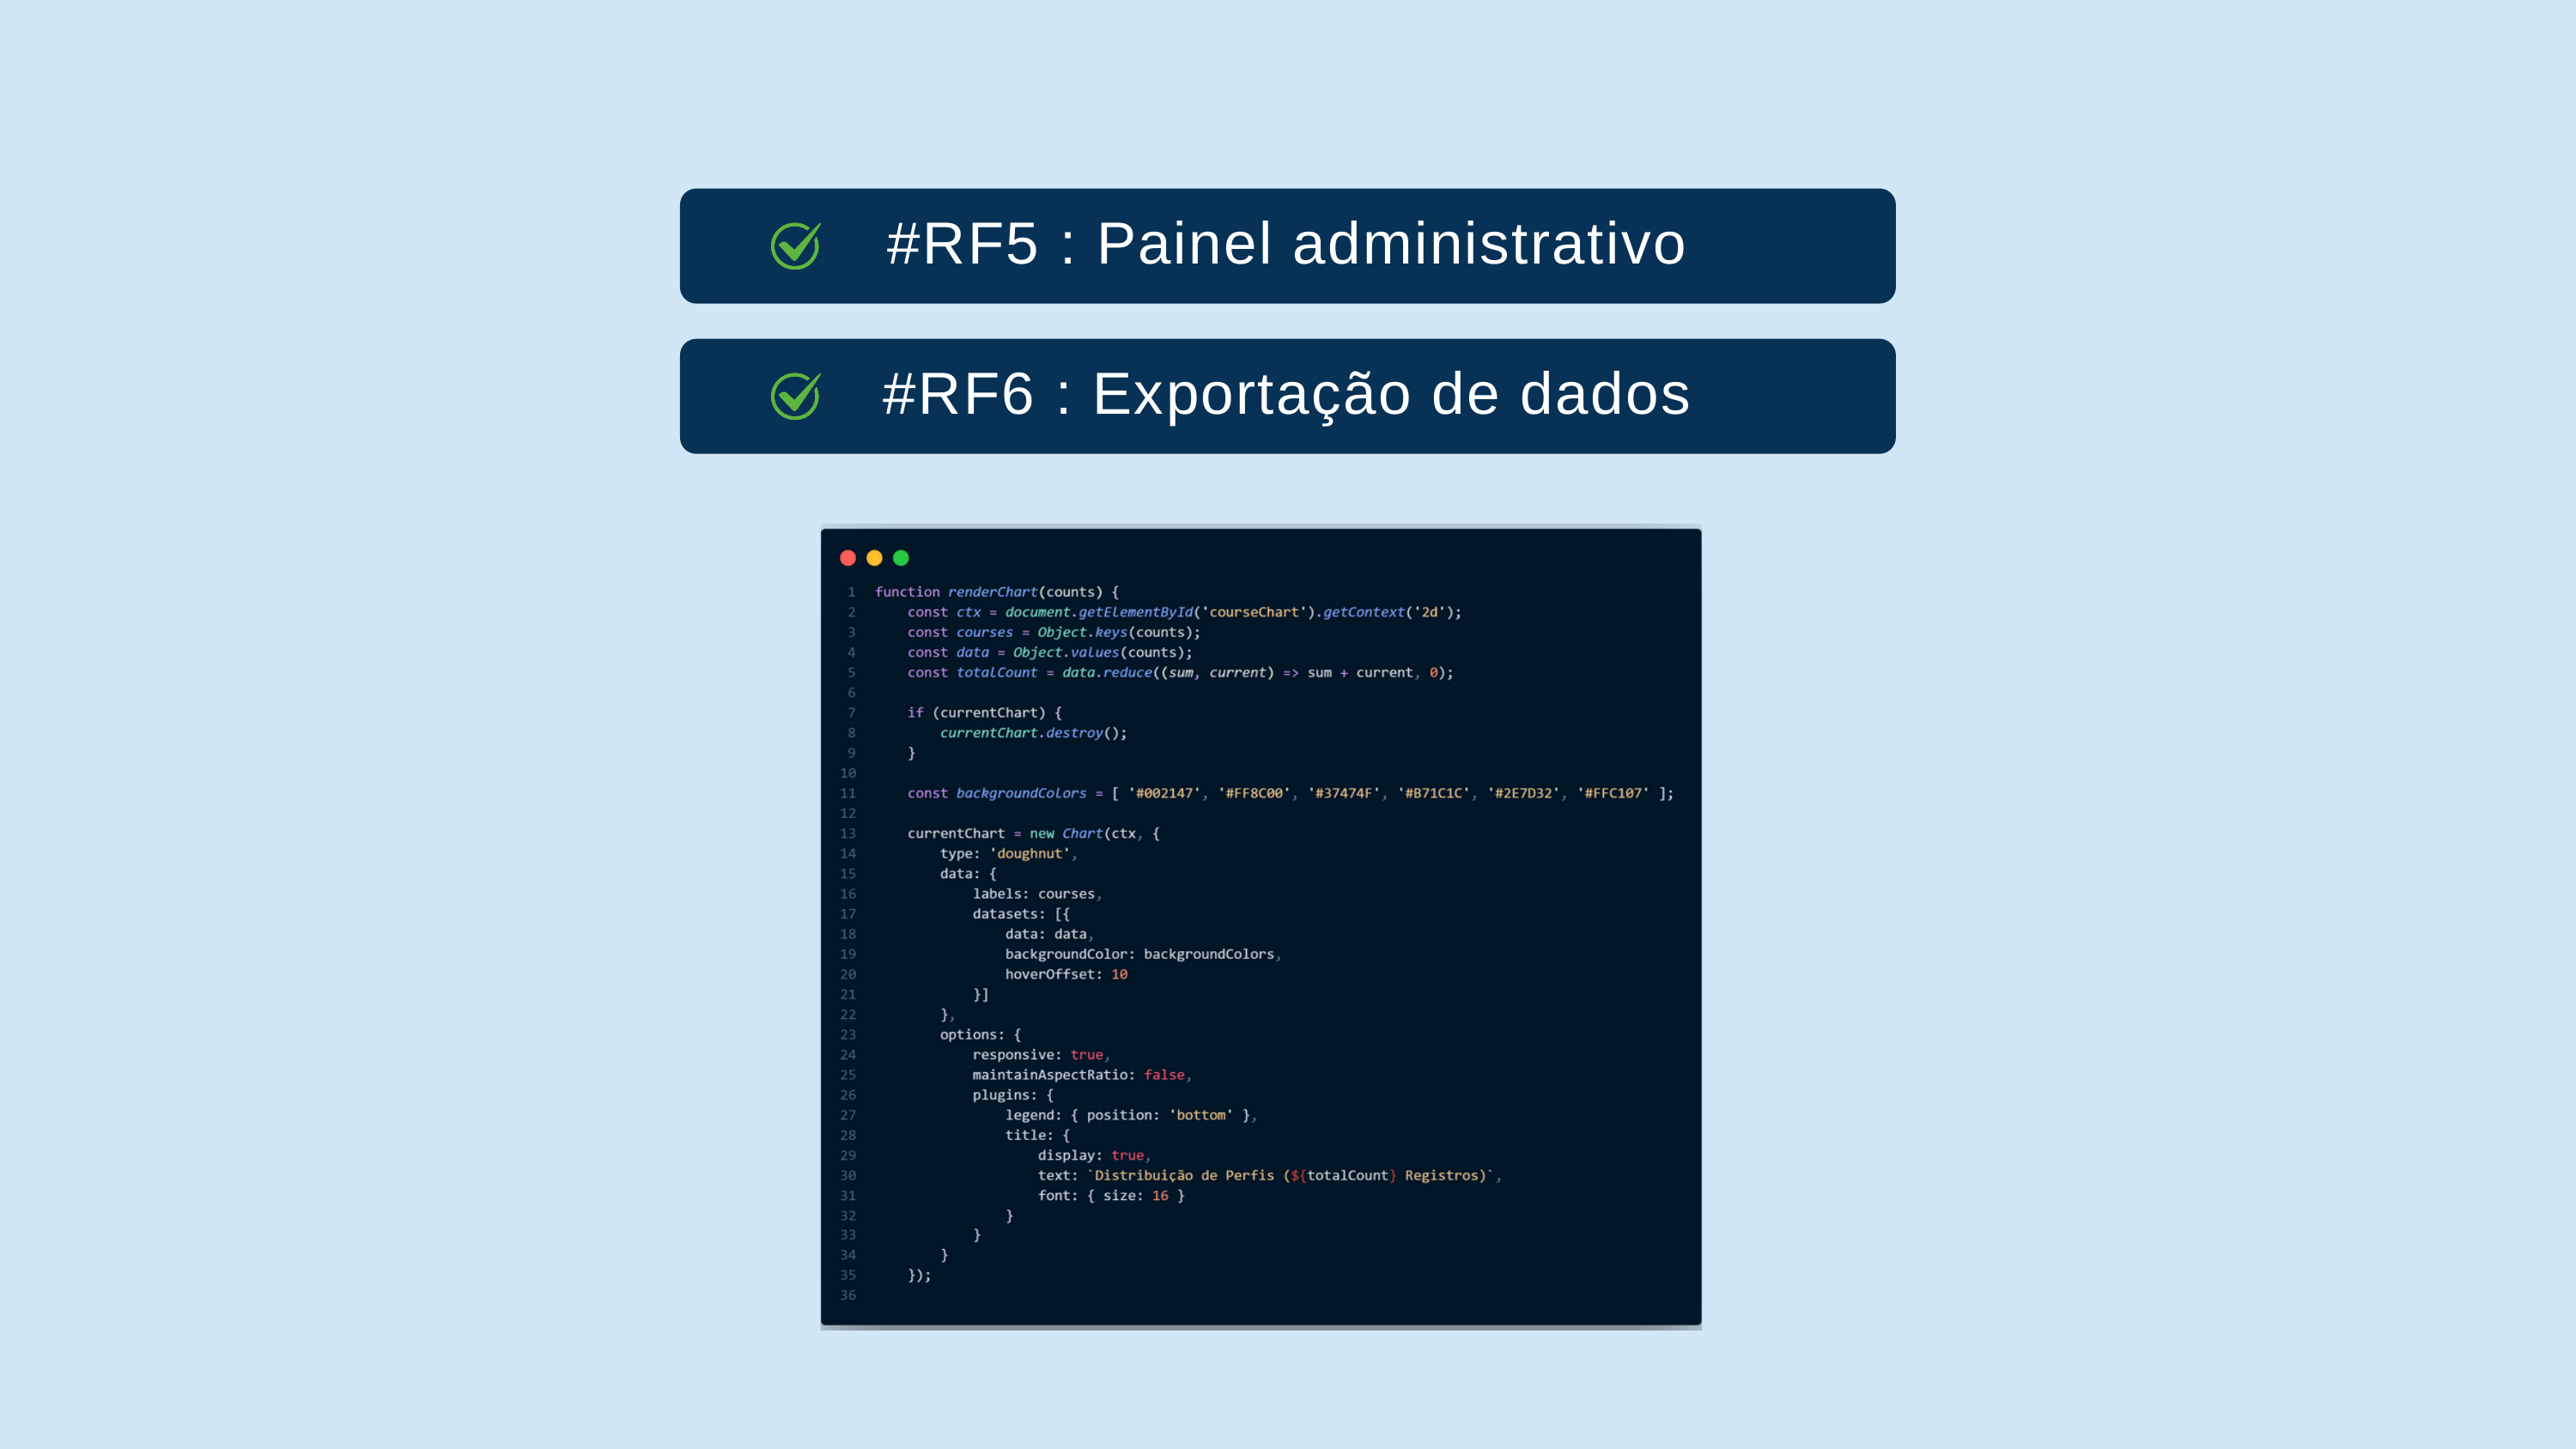

#RF5 : Painel administrativo

#RF6 : Exportação de dados